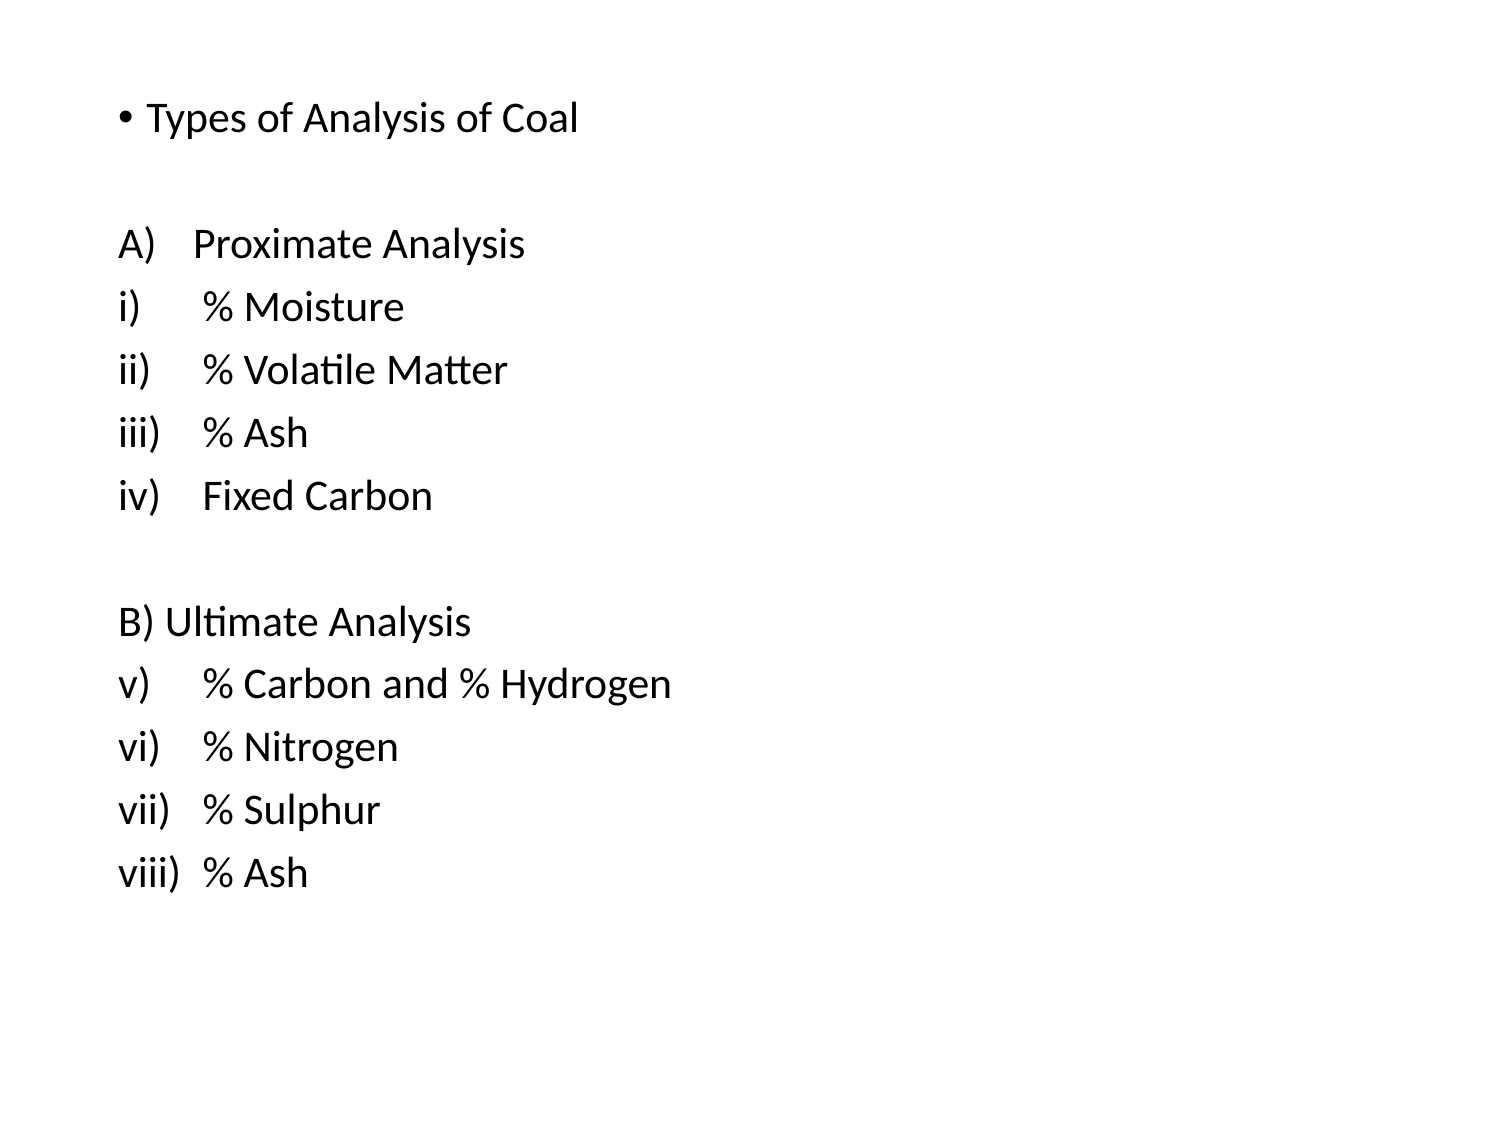

Types of Analysis of Coal

Proximate Analysis
% Moisture
% Volatile Matter
% Ash
Fixed Carbon

B) Ultimate Analysis
% Carbon and % Hydrogen
% Nitrogen
% Sulphur
% Ash